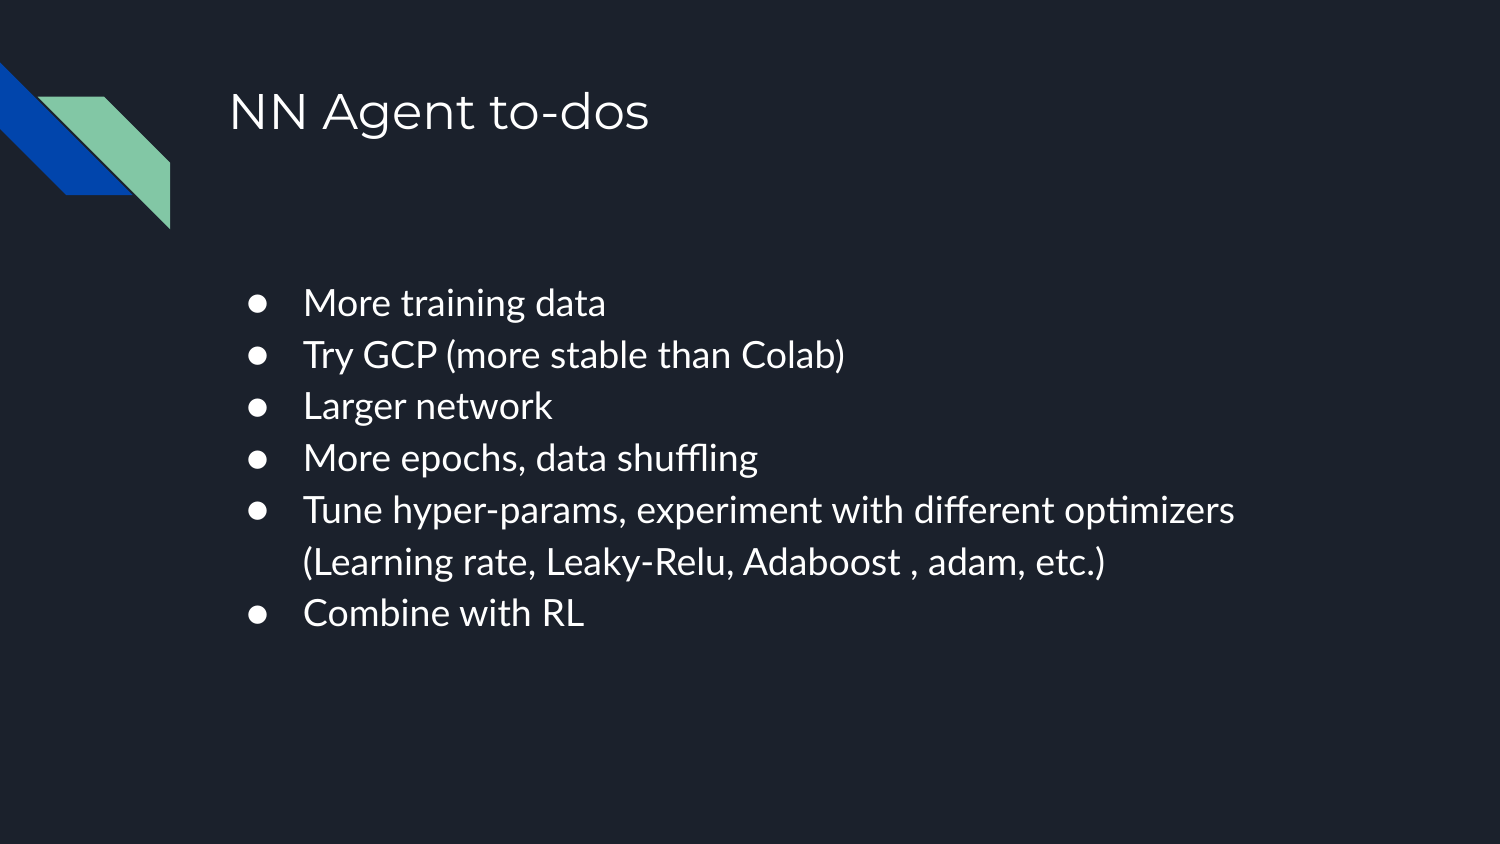

# NN Agent to-dos
More training data
Try GCP (more stable than Colab)
Larger network
More epochs, data shuffling
Tune hyper-params, experiment with different optimizers (Learning rate, Leaky-Relu, Adaboost , adam, etc.)
Combine with RL